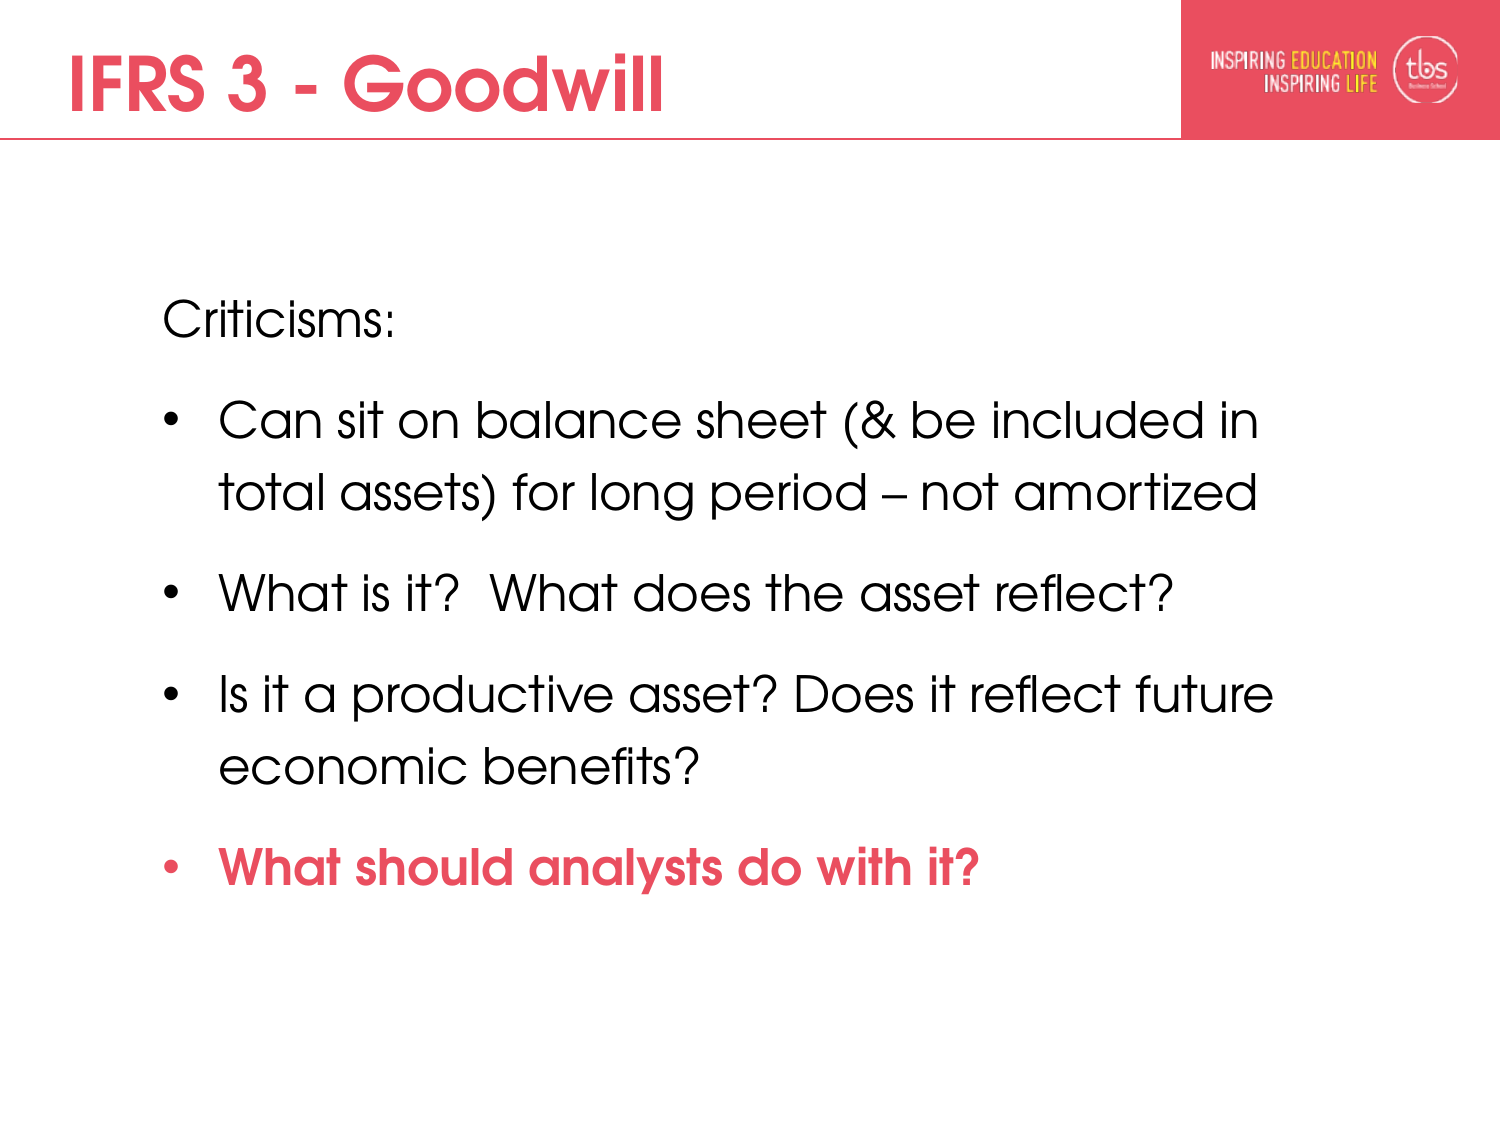

# IFRS 3 - Goodwill

Criticisms:
Can sit on balance sheet (& be included in total assets) for long period – not amortized
What is it?  What does the asset reflect?
Is it a productive asset? Does it reflect future economic benefits?
What should analysts do with it?